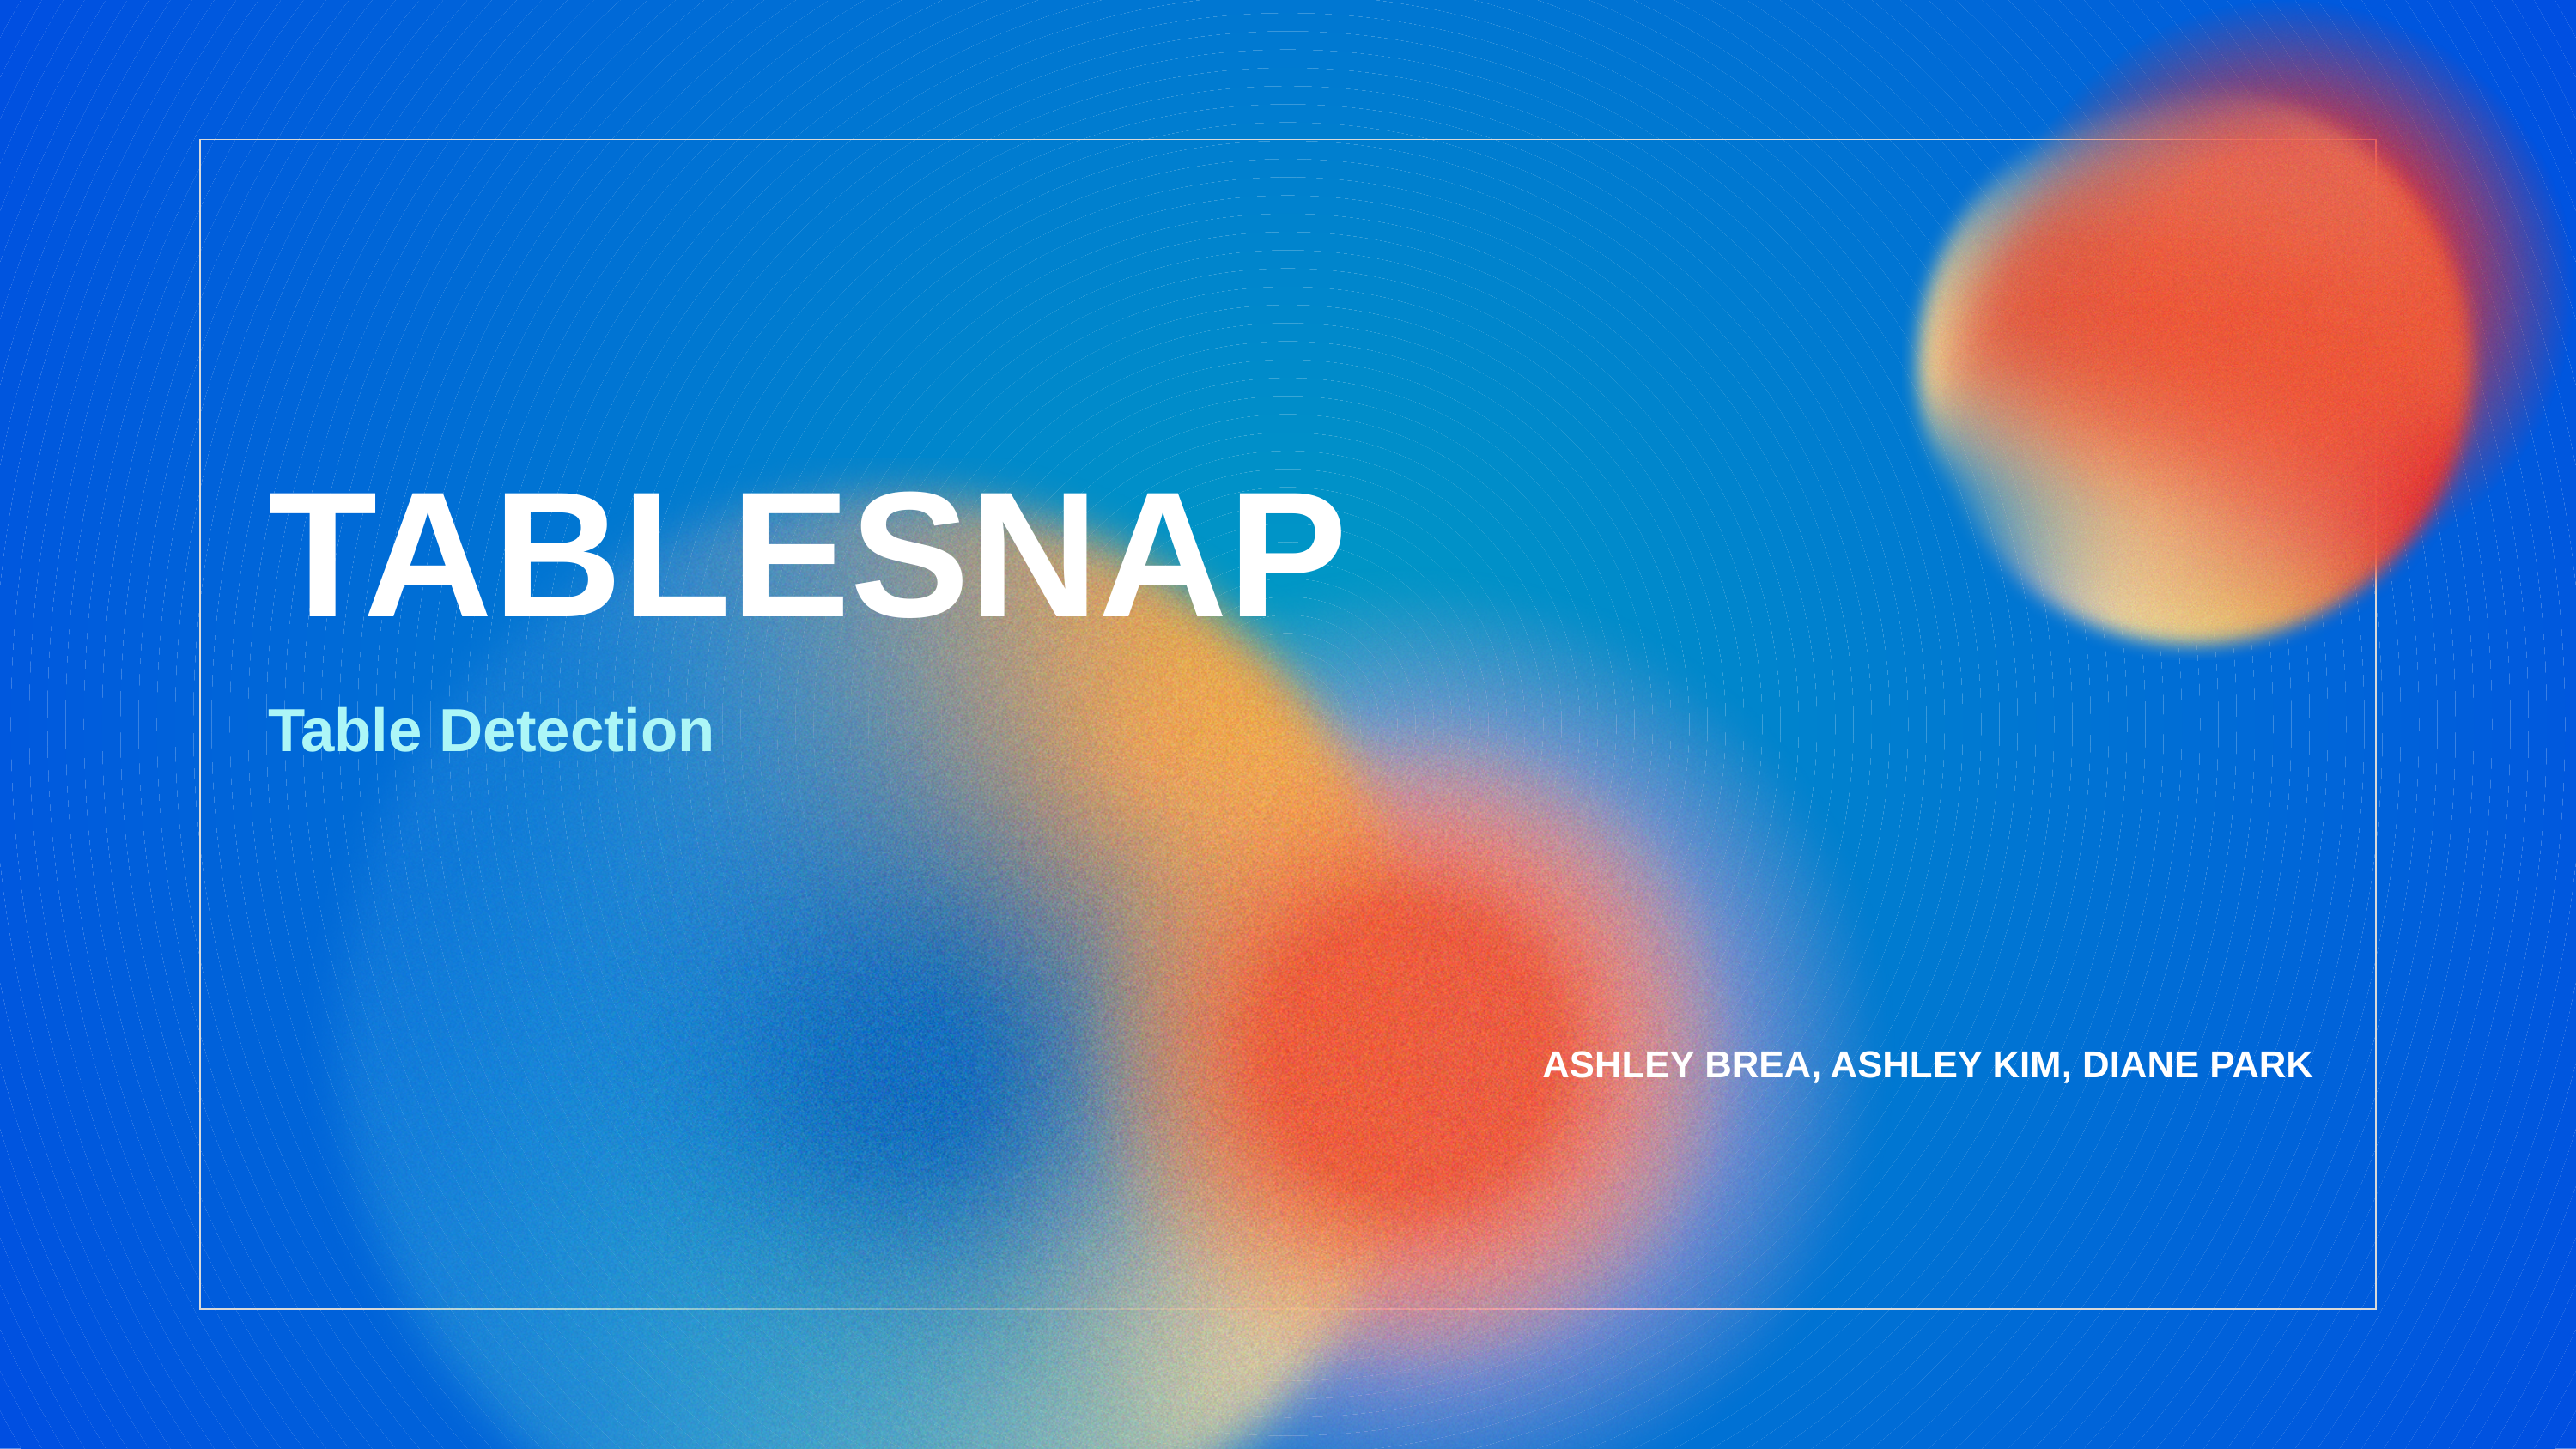

TABLESNAP
Table Detection
ASHLEY BREA, ASHLEY KIM, DIANE PARK